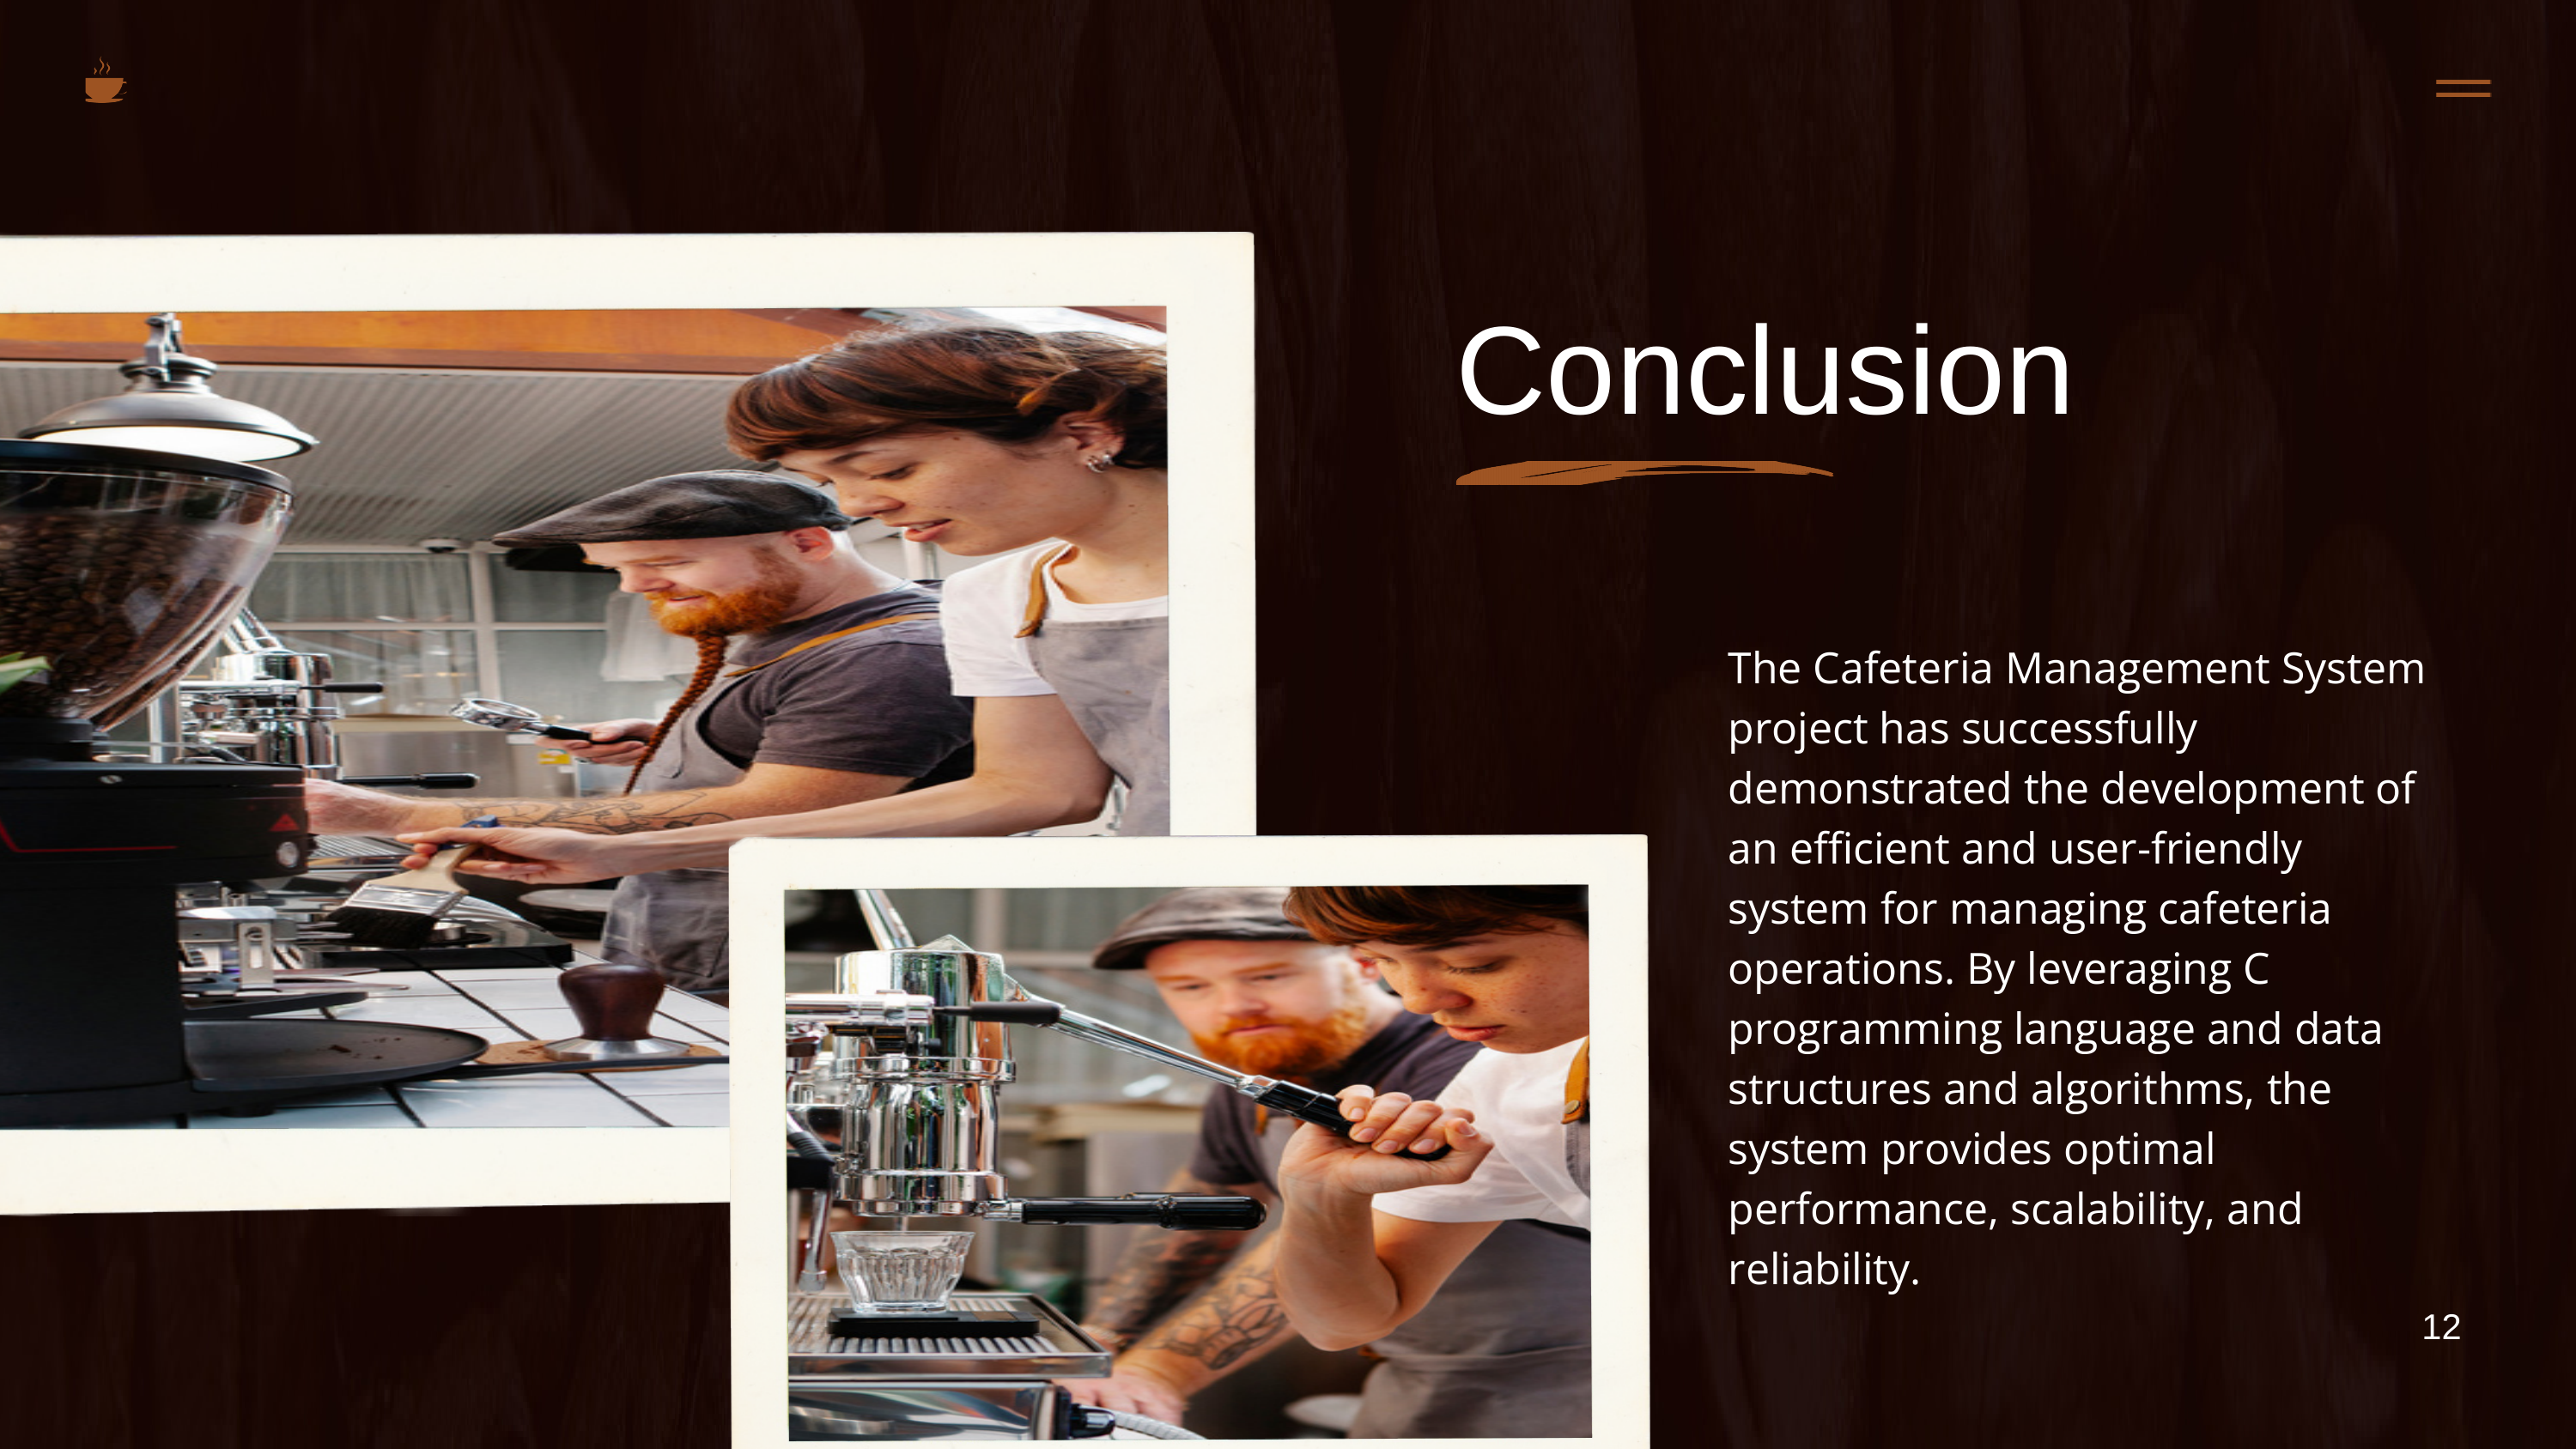

Conclusion

The Cafeteria Management System project has successfully demonstrated the development of an efficient and user-friendly system for managing cafeteria operations. By leveraging C programming language and data structures and algorithms, the system provides optimal performance, scalability, and reliability.

12